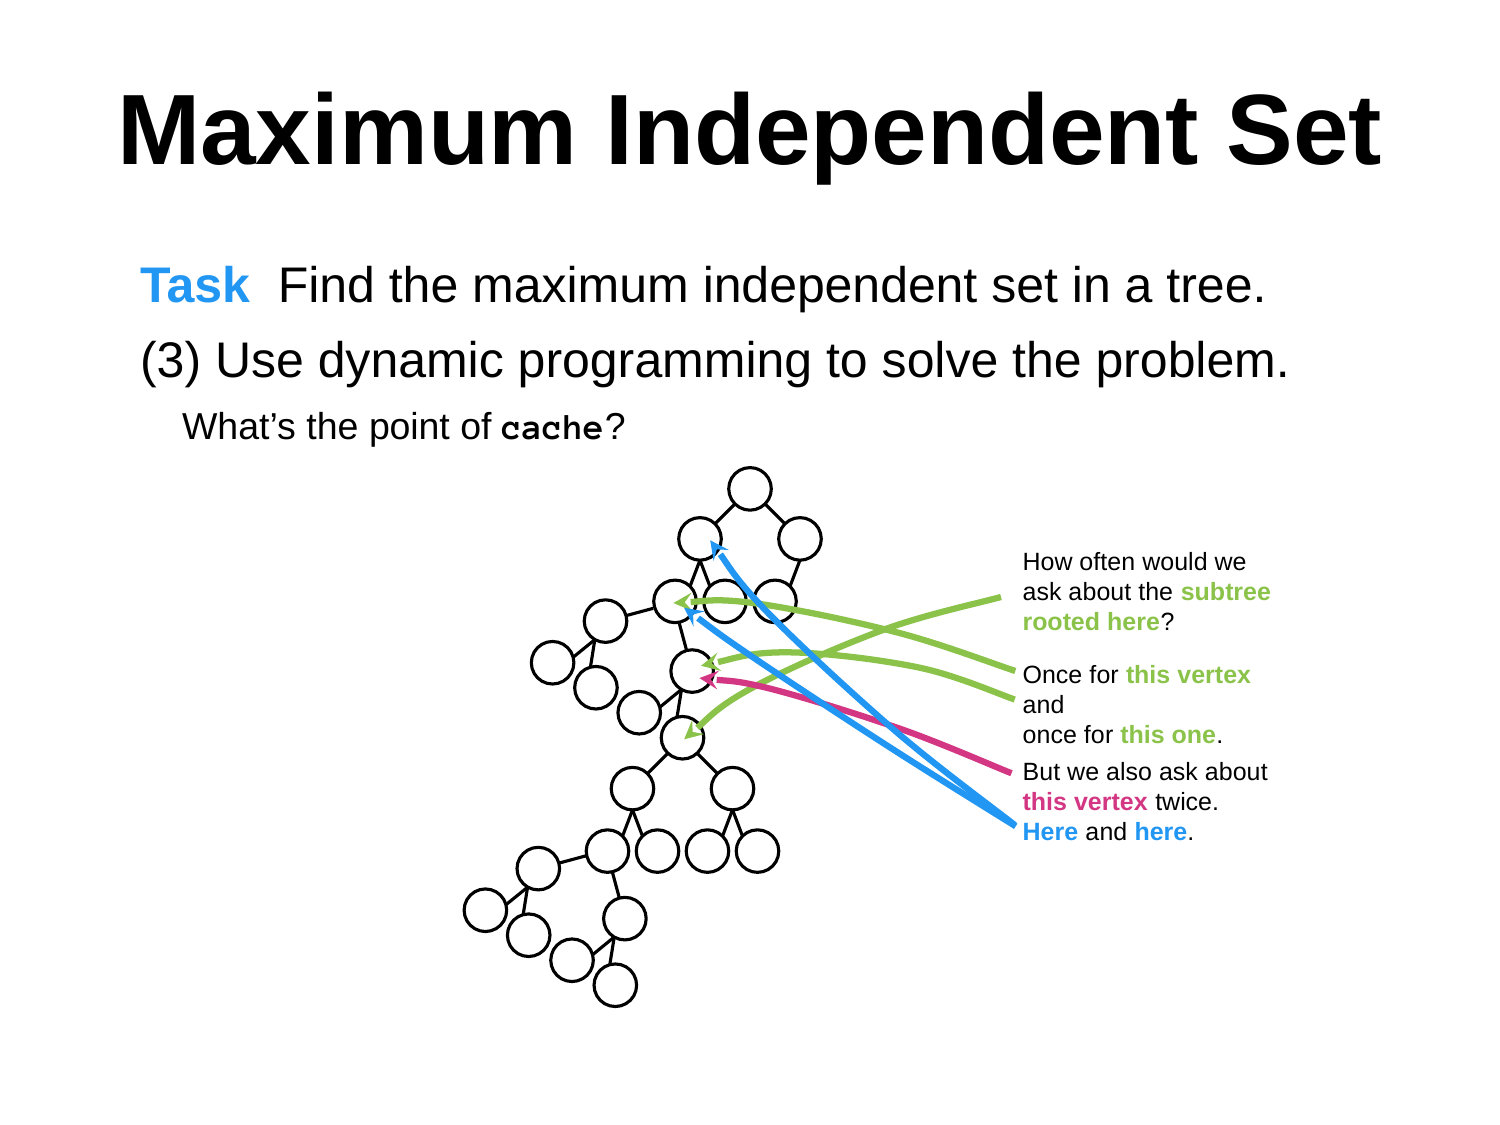

Maximum Independent Set
Task  Find the maximum independent set in a tree.

(3) Use dynamic programming to solve the problem.

    What’s the point of cache?

How often would we ask about the subtree rooted here?

Once for this vertex and
once for this one.

But we also ask about this vertex twice.
Here and here.